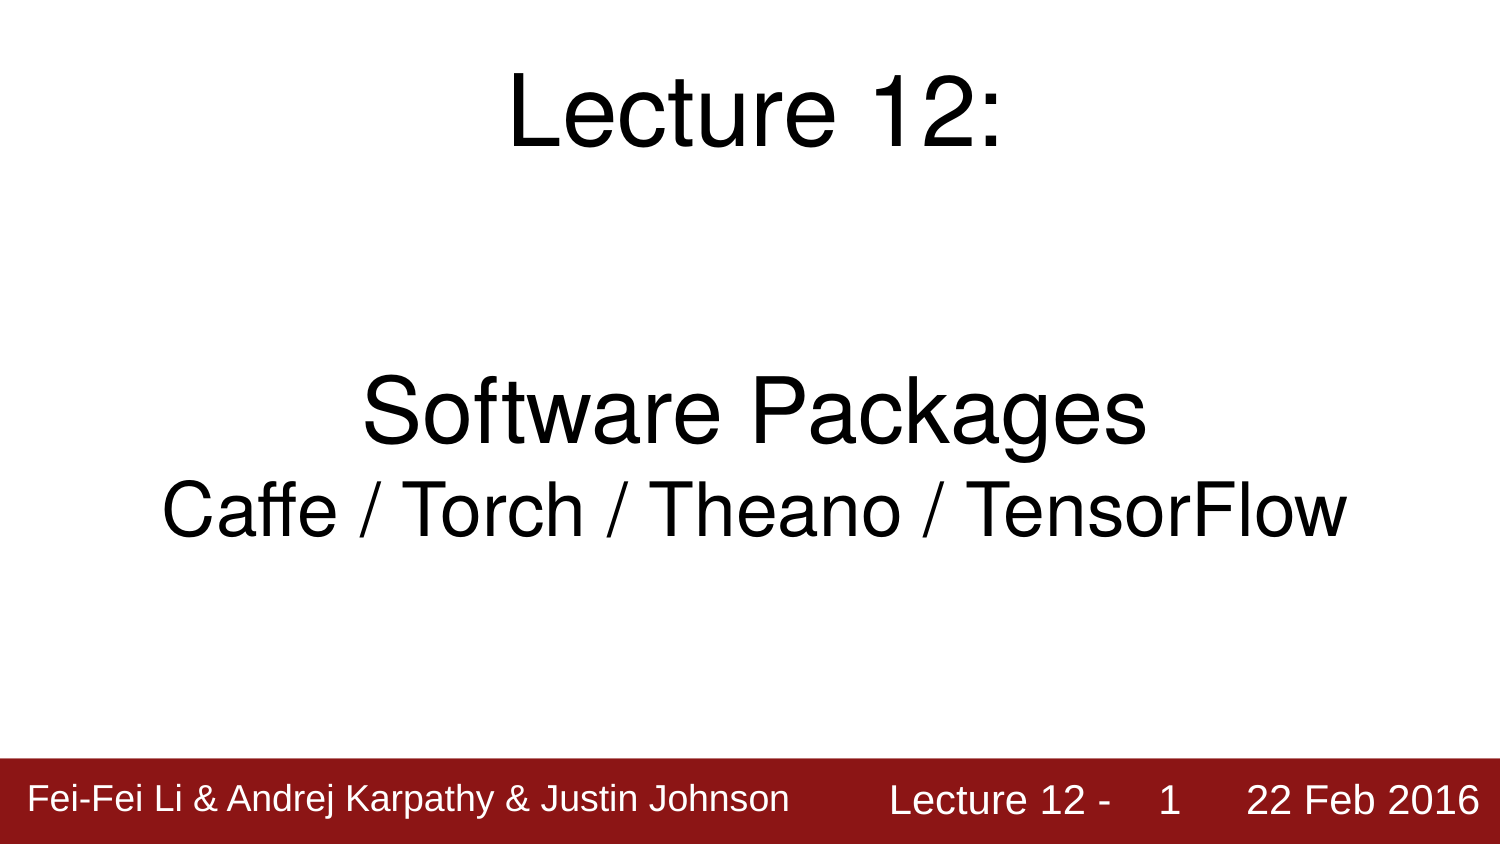

Lecture 12:

Software Packages
Caffe / Torch / Theano / TensorFlow

1